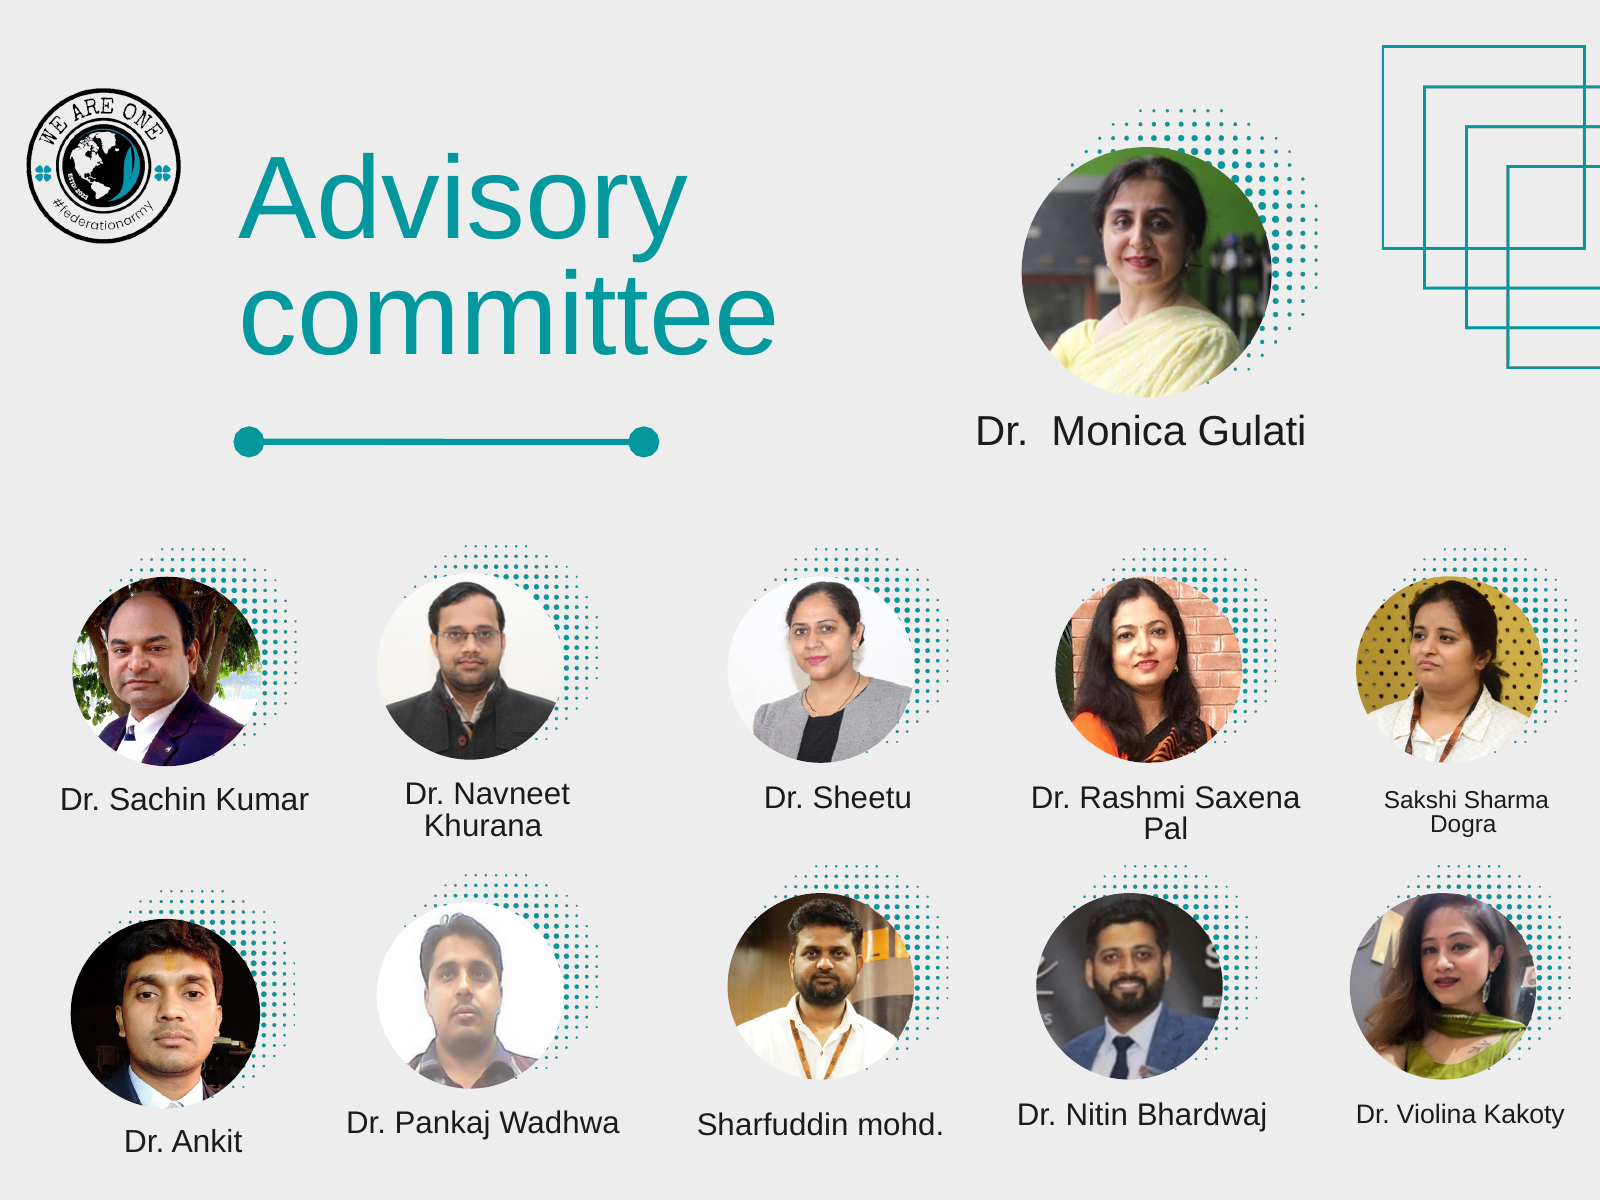

Advisory
committee

Dr.  Monica Gulati

Dr. Navneet Khurana
Dr. Sheetu
Dr. Rashmi Saxena Pal
Dr. Sachin Kumar
Sakshi Sharma Dogra

Dr. Nitin Bhardwaj
Dr. Violina Kakoty
Dr. Pankaj Wadhwa
Sharfuddin mohd.
Dr. Ankit